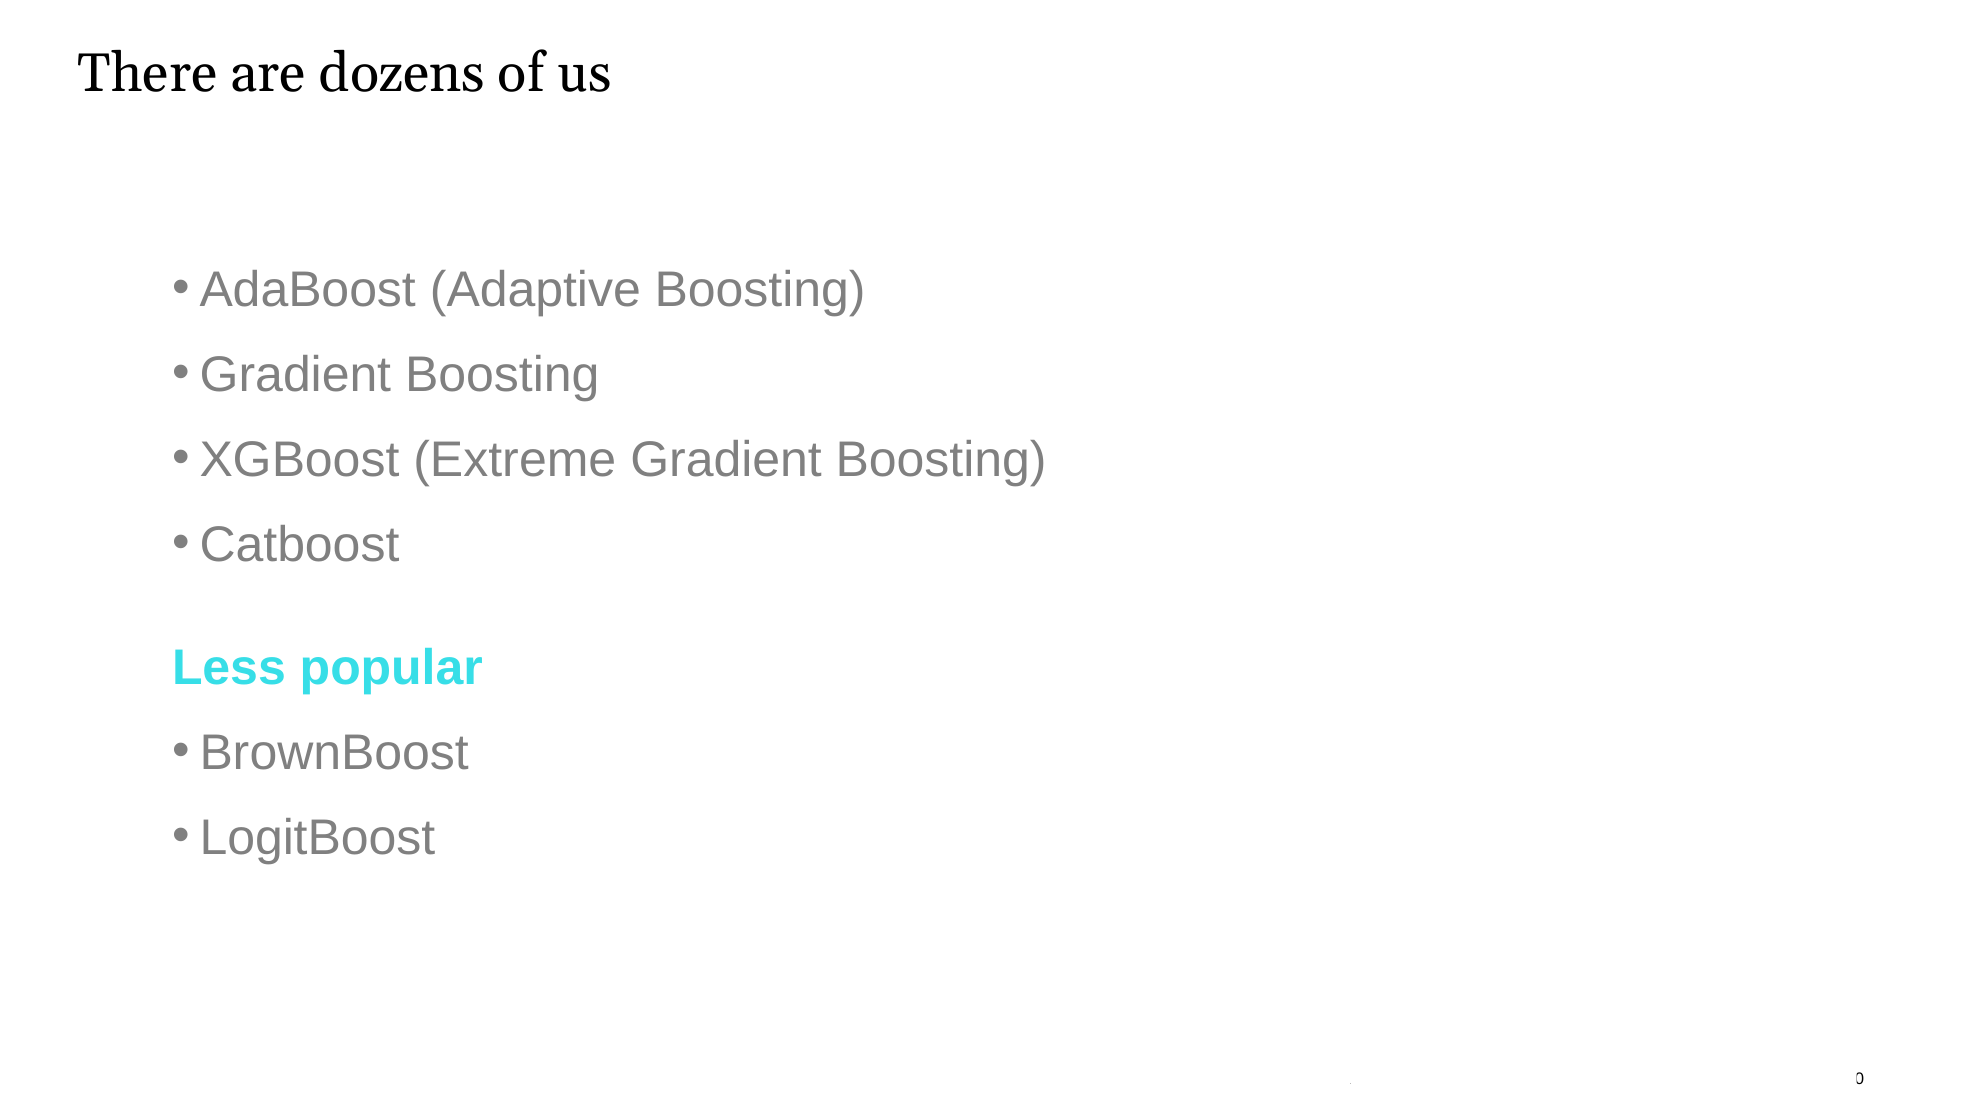

# There are dozens of us
AdaBoost (Adaptive Boosting)
Gradient Boosting
XGBoost (Extreme Gradient Boosting)
Catboost
Less popular
BrownBoost
LogitBoost